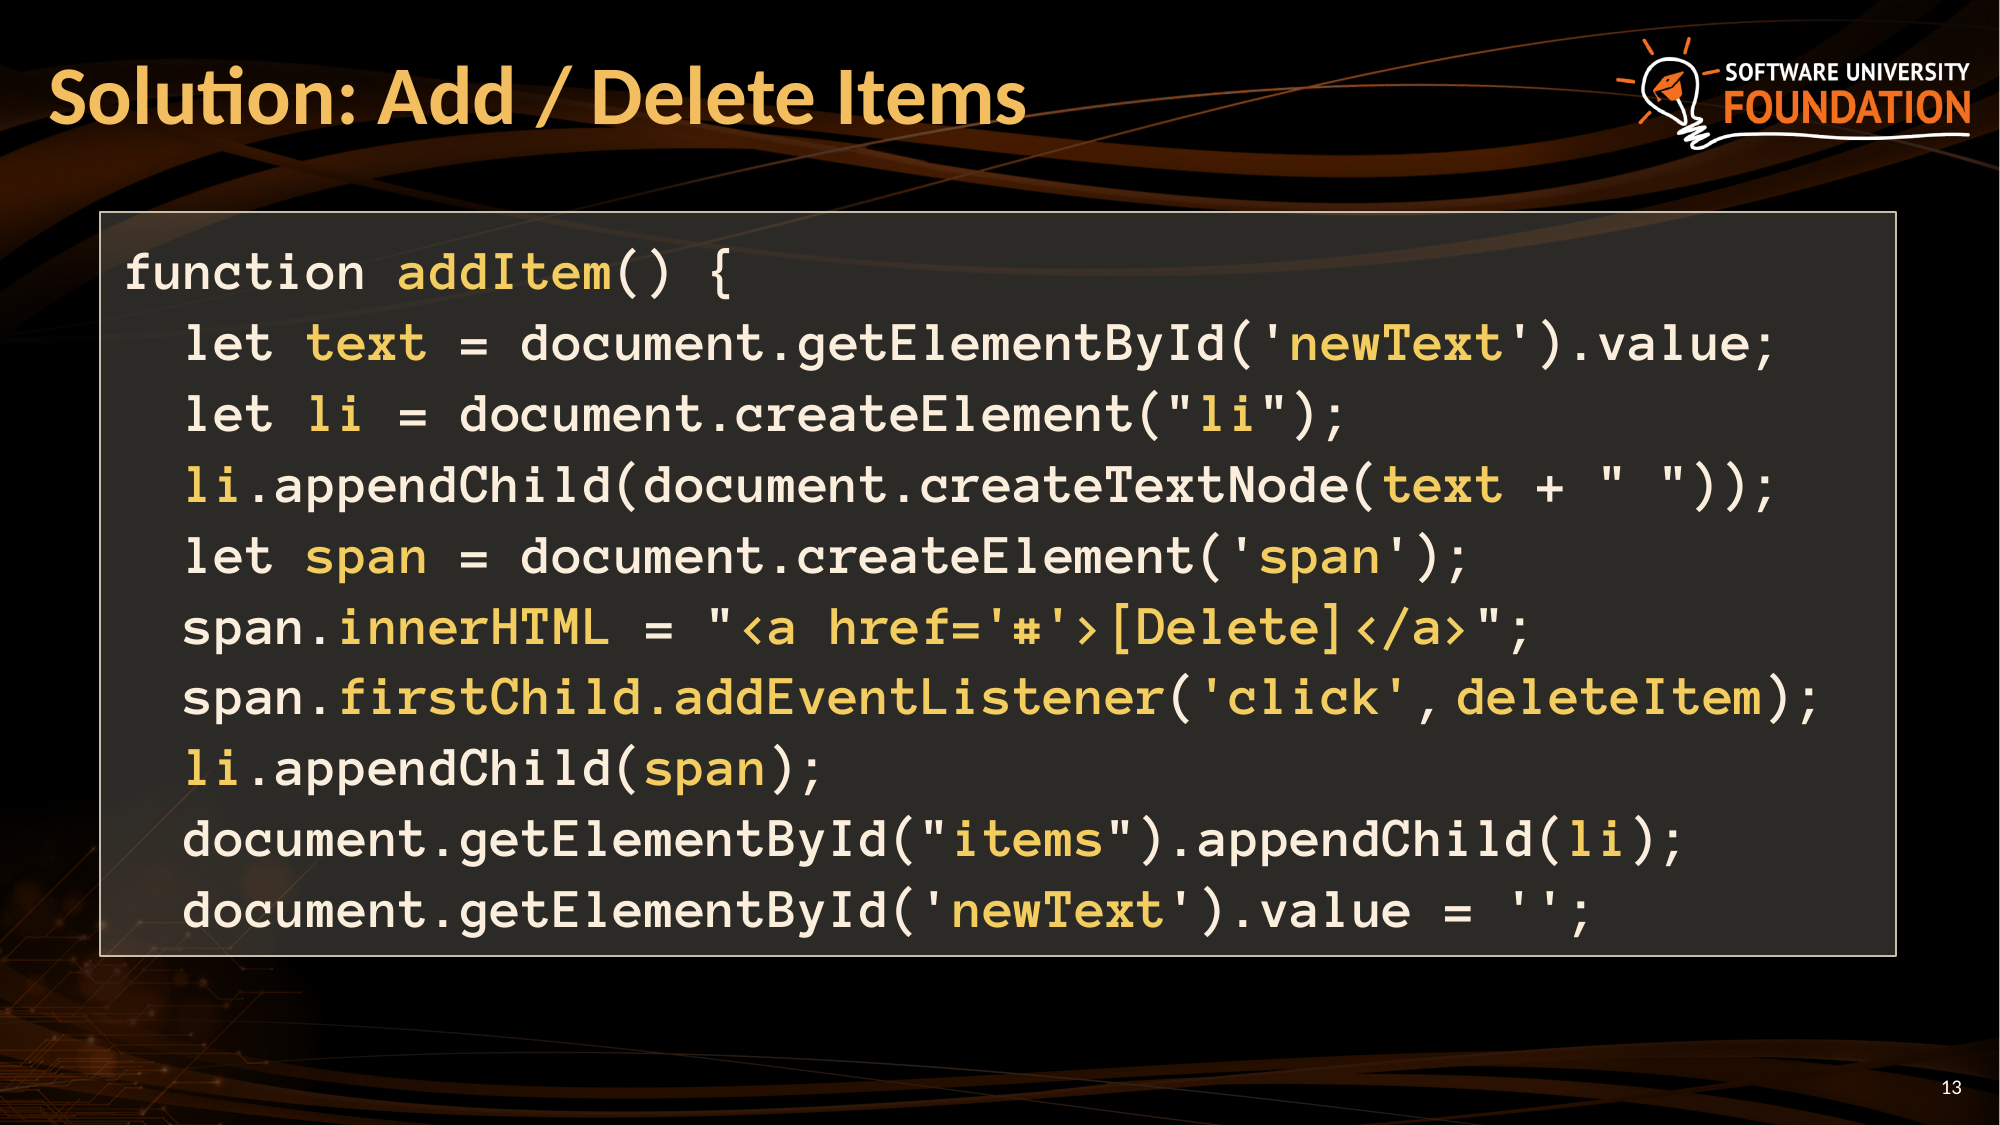

# Solution: Add / Delete Items
function addItem() {
  let text = document.getElementById('newText').value;
  let li = document.createElement("li");
  li.appendChild(document.createTextNode(text + " "));
  let span = document.createElement('span');
  span.innerHTML = "<a href='#'>[Delete]</a>";
  span.firstChild.addEventListener('click', deleteItem);
  li.appendChild(span);
  document.getElementById("items").appendChild(li);
  document.getElementById('newText').value = '';
13